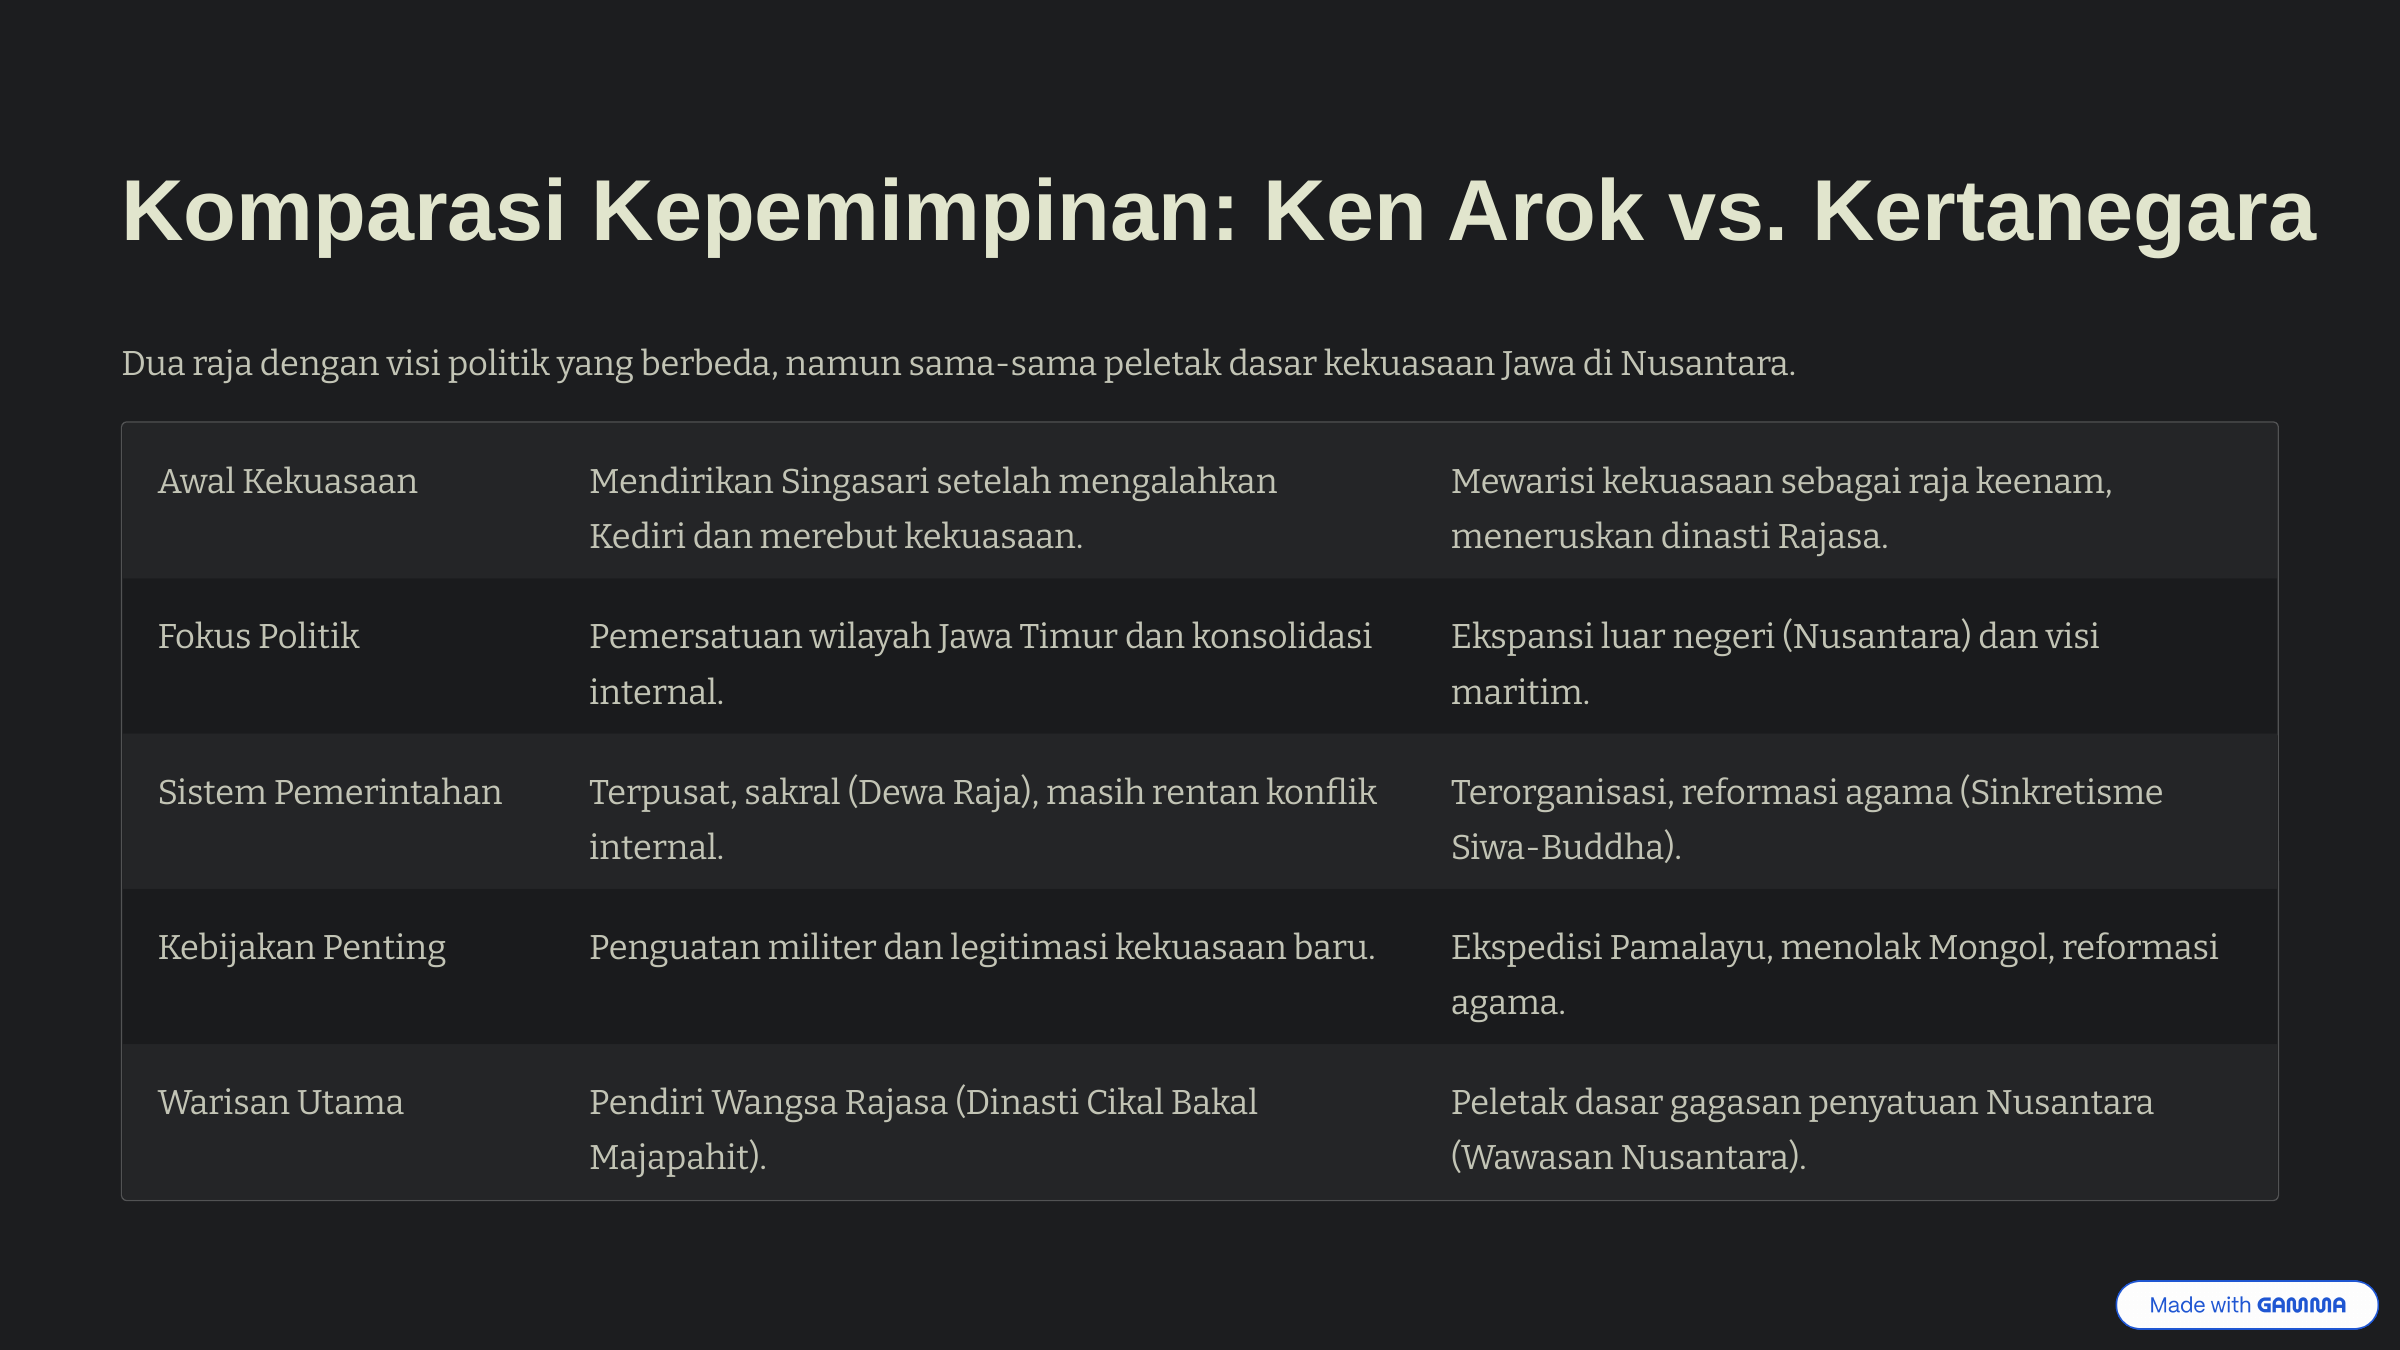

Komparasi Kepemimpinan: Ken Arok vs. Kertanegara
Dua raja dengan visi politik yang berbeda, namun sama-sama peletak dasar kekuasaan Jawa di Nusantara.

Awal Kekuasaan
Mendirikan Singasari setelah mengalahkan Kediri dan merebut kekuasaan.
Mewarisi kekuasaan sebagai raja keenam, meneruskan dinasti Rajasa.

Fokus Politik
Pemersatuan wilayah Jawa Timur dan konsolidasi internal.
Ekspansi luar negeri (Nusantara) dan visi maritim.

Sistem Pemerintahan
Terpusat, sakral (Dewa Raja), masih rentan konflik internal.
Terorganisasi, reformasi agama (Sinkretisme Siwa-Buddha).

Kebijakan Penting
Penguatan militer dan legitimasi kekuasaan baru.
Ekspedisi Pamalayu, menolak Mongol, reformasi agama.

Warisan Utama
Pendiri Wangsa Rajasa (Dinasti Cikal Bakal Majapahit).
Peletak dasar gagasan penyatuan Nusantara (Wawasan Nusantara).